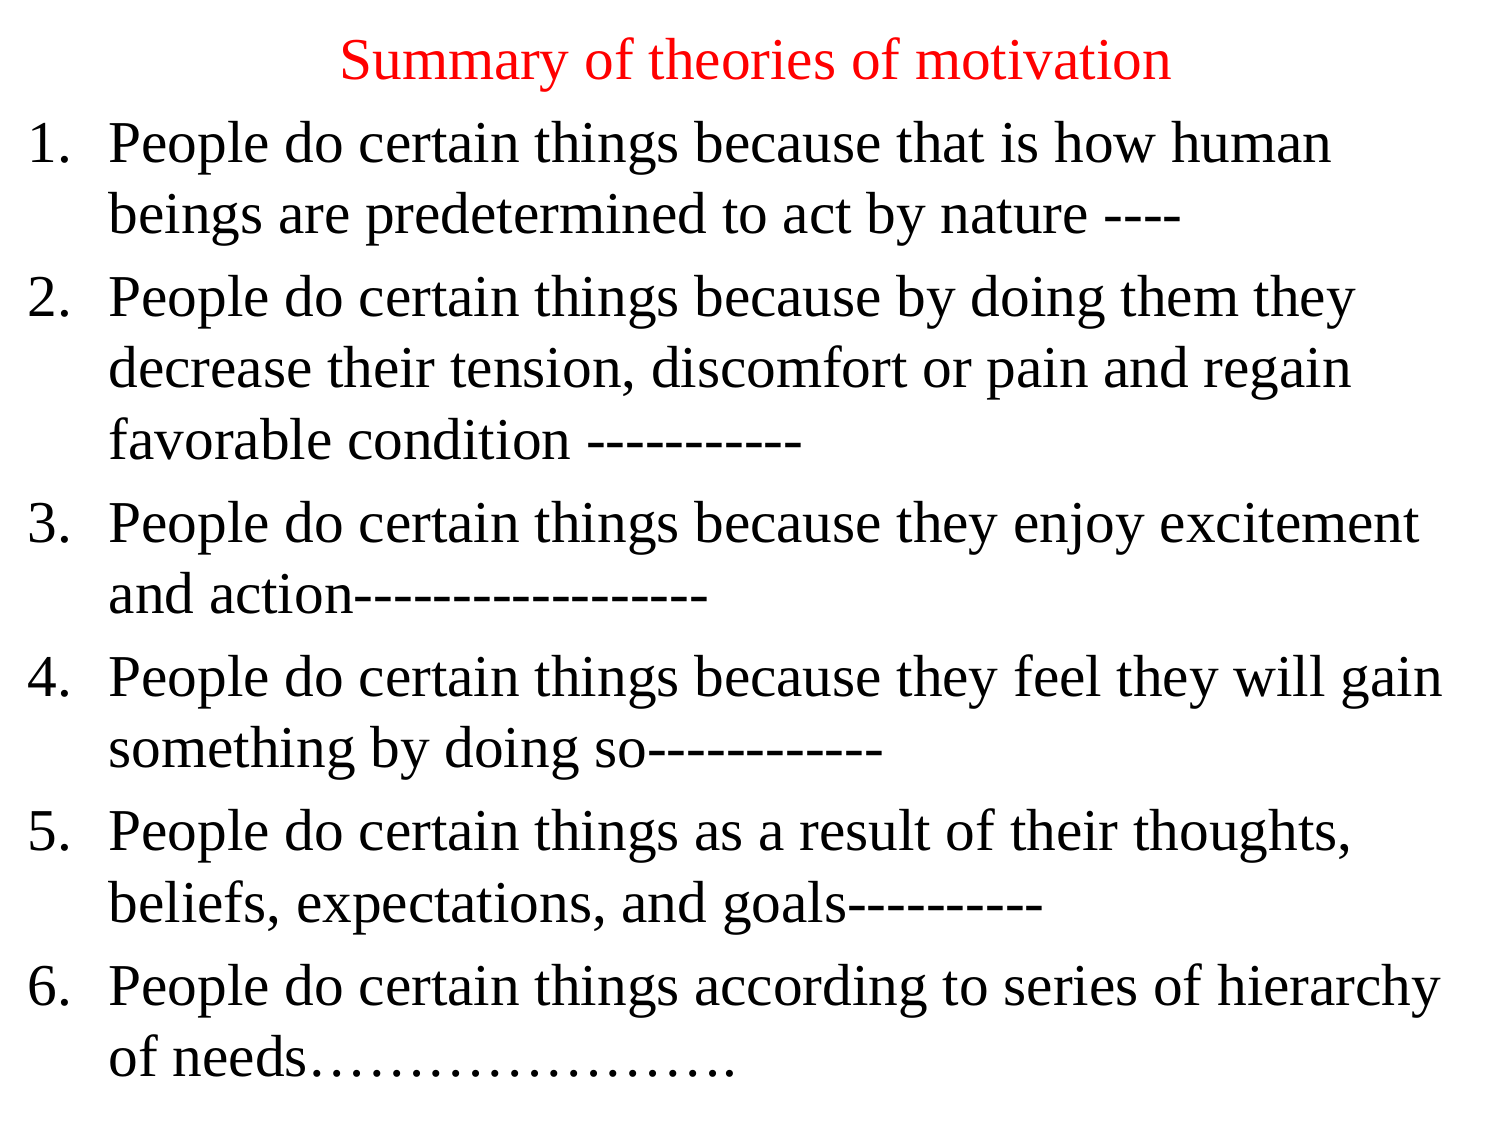

Summary of theories of motivation
People do certain things because that is how human beings are predetermined to act by nature ----
People do certain things because by doing them they decrease their tension, discomfort or pain and regain favorable condition -----------
People do certain things because they enjoy excitement and action------------------
People do certain things because they feel they will gain something by doing so------------
People do certain things as a result of their thoughts, beliefs, expectations, and goals----------
People do certain things according to series of hierarchy of needs………………….